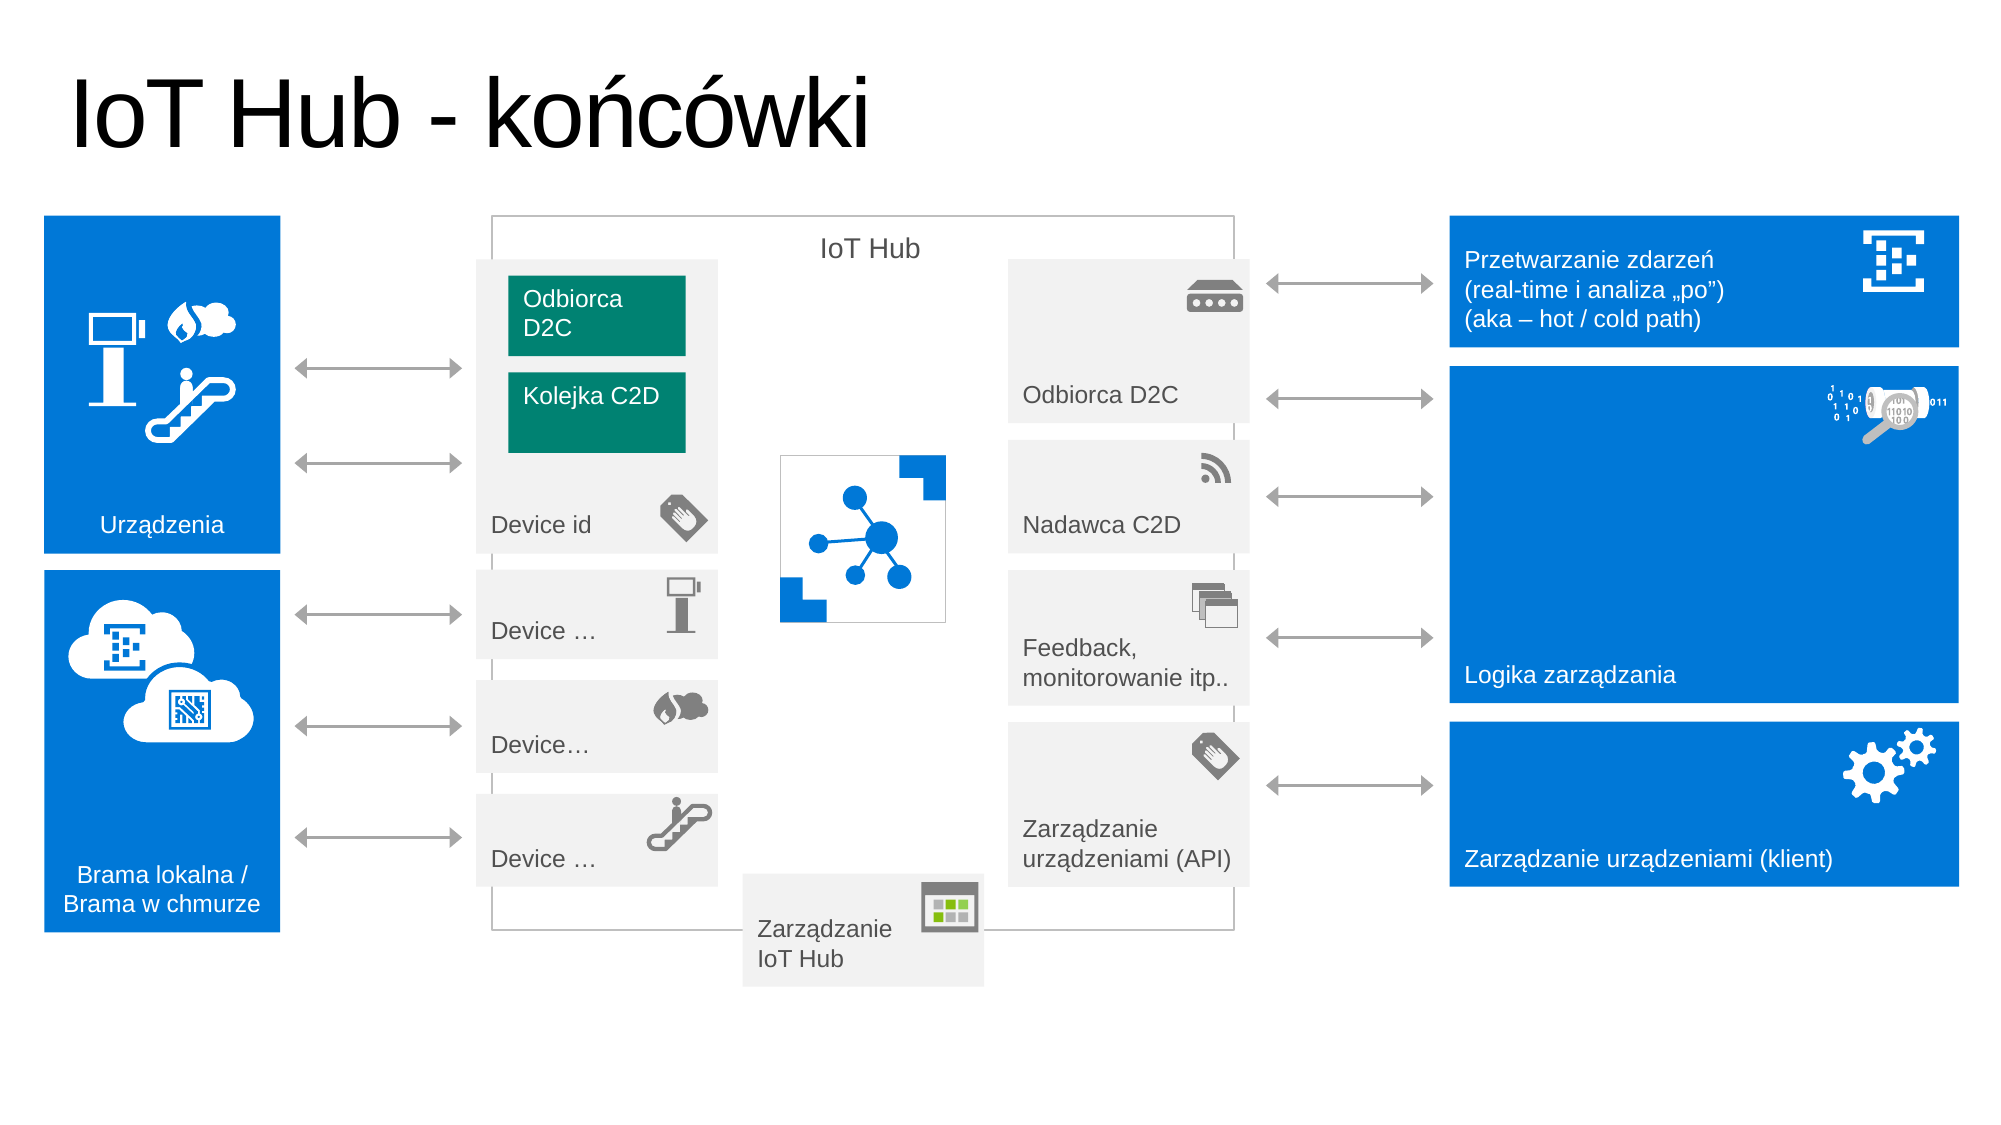

# IoT Hub - końcówki
Urządzenia
IoT Hub

Przetwarzanie zdarzeń
(real-time i analiza „po”)
(aka – hot / cold path)

Device id
Odbiorca D2C
Odbiorca D2C

Logika zarządzania

Kolejka C2D

Nadawca C2D

Device …
Feedback, monitorowanie itp..
Brama lokalna /
Brama w chmurze

Device…

Zarządzanie urządzeniami (klient)
Zarządzanie urządzeniami (API)

Device …

Zarządzanie
IoT Hub